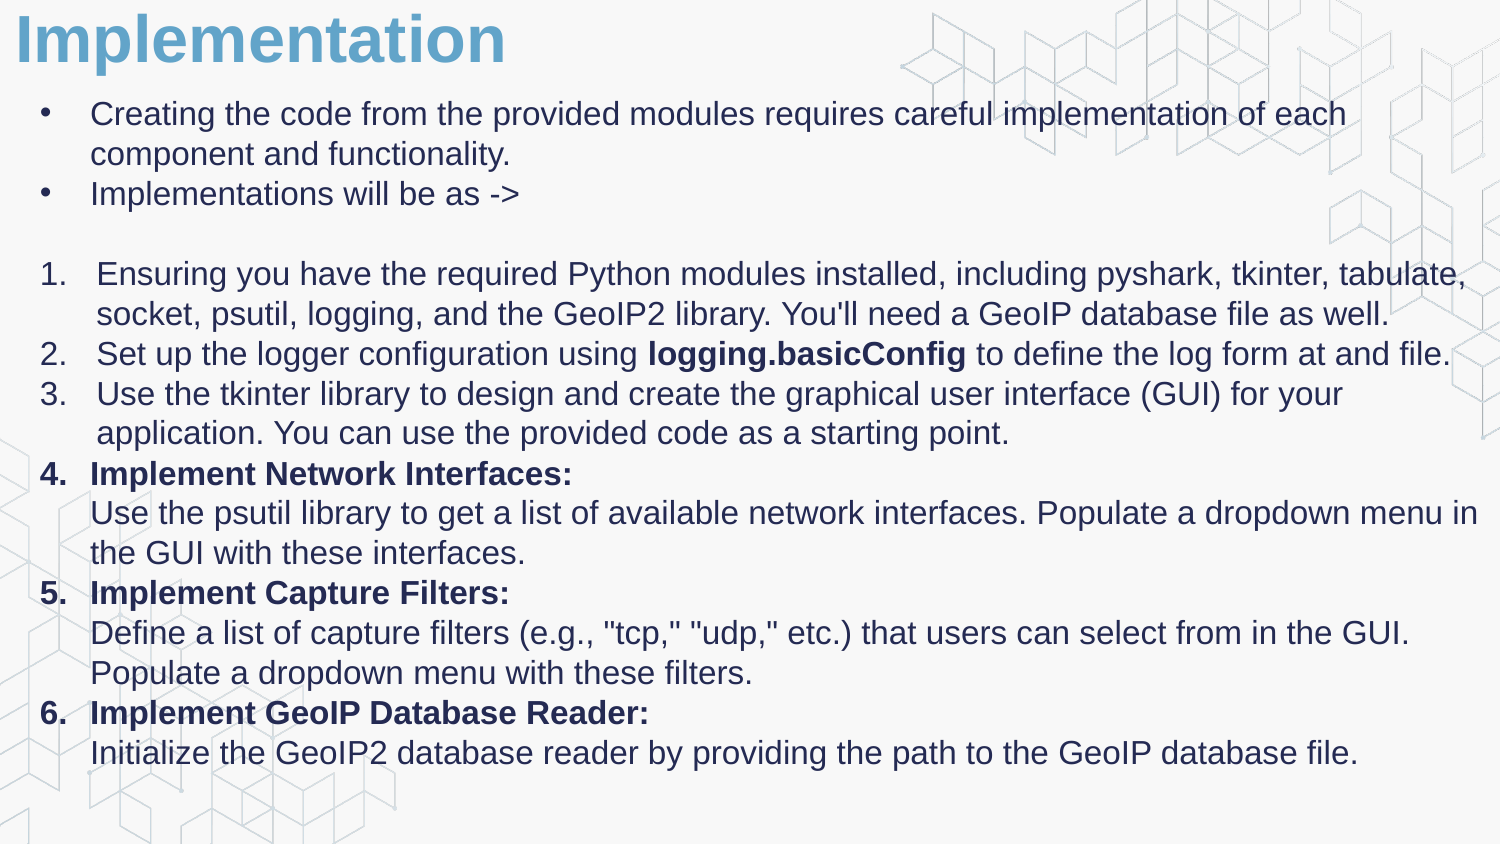

# Implementation
Creating the code from the provided modules requires careful implementation of each component and functionality.
Implementations will be as ->

Ensuring you have the required Python modules installed, including pyshark, tkinter, tabulate, socket, psutil, logging, and the GeoIP2 library. You'll need a GeoIP database file as well.
Set up the logger configuration using logging.basicConfig to define the log form at and file.
Use the tkinter library to design and create the graphical user interface (GUI) for your application. You can use the provided code as a starting point.
Implement Network Interfaces:
Use the psutil library to get a list of available network interfaces. Populate a dropdown menu in the GUI with these interfaces.
Implement Capture Filters:
Define a list of capture filters (e.g., "tcp," "udp," etc.) that users can select from in the GUI. Populate a dropdown menu with these filters.
Implement GeoIP Database Reader:
Initialize the GeoIP2 database reader by providing the path to the GeoIP database file.